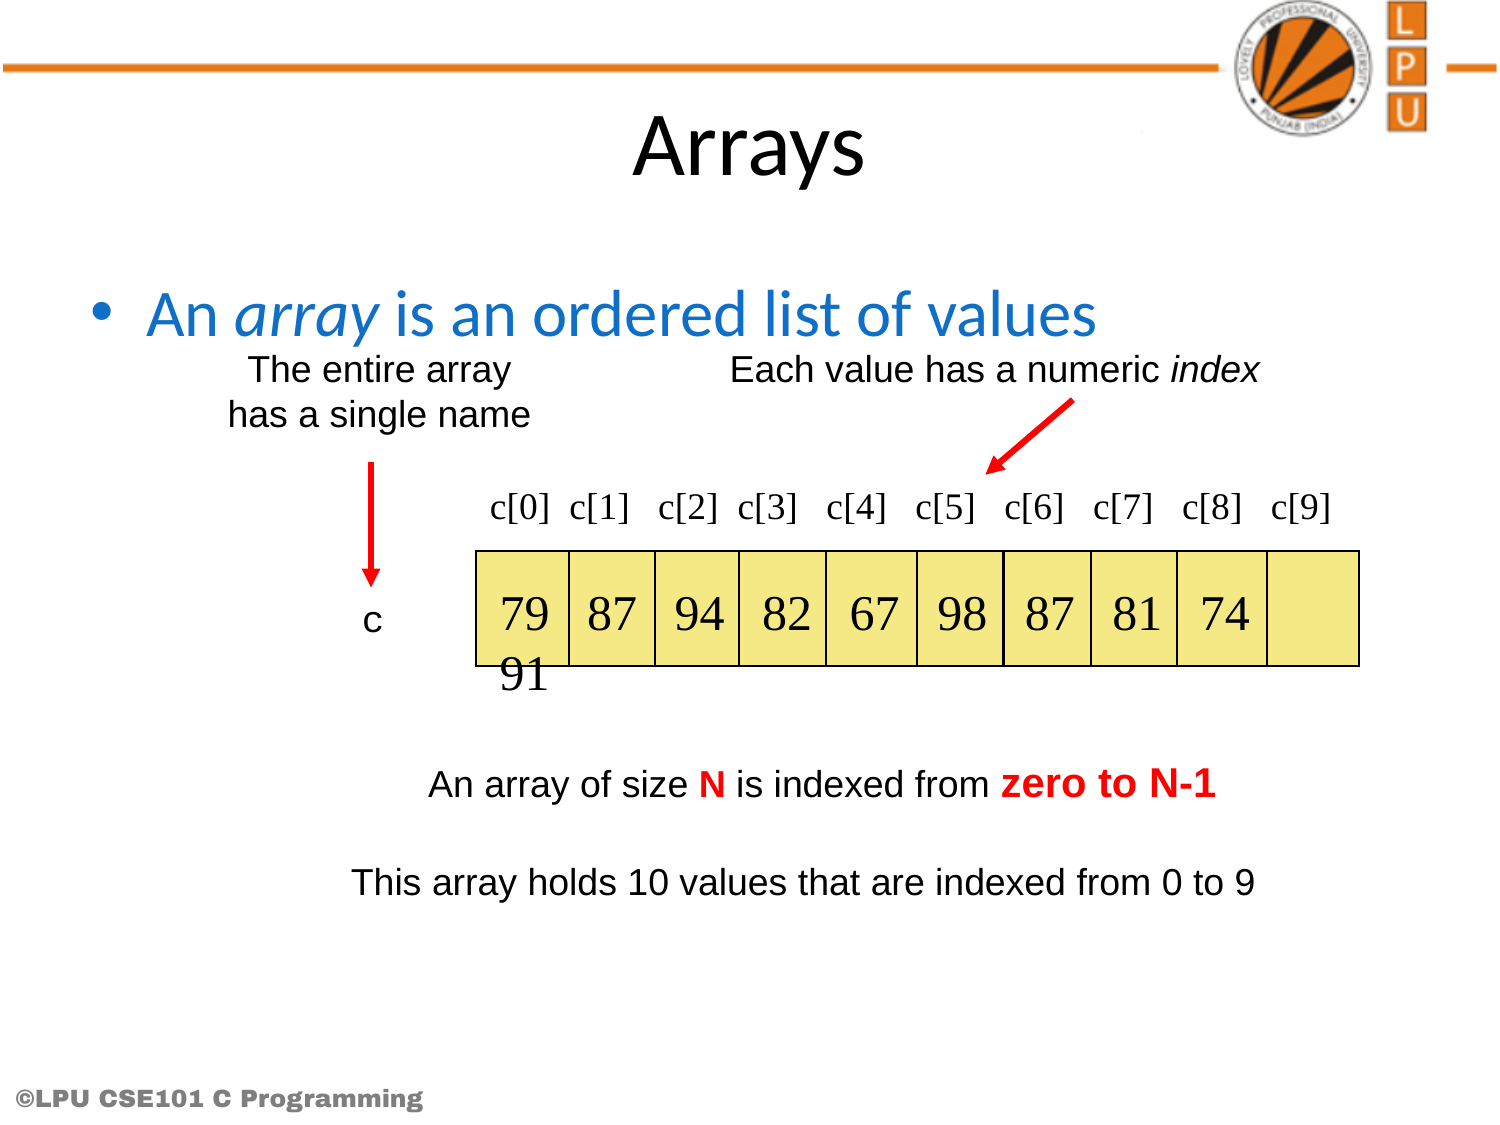

# Arrays
An array is an ordered list of values
Each value has a numeric index
The entire array
has a single name
c
c[0]  c[1]   c[2]  c[3]   c[4]   c[5]   c[6]   c[7]   c[8]   c[9]

79   87   94   82   67   98   87   81   74   91
An array of size N is indexed from zero to N-1
This array holds 10 values that are indexed from 0 to 9